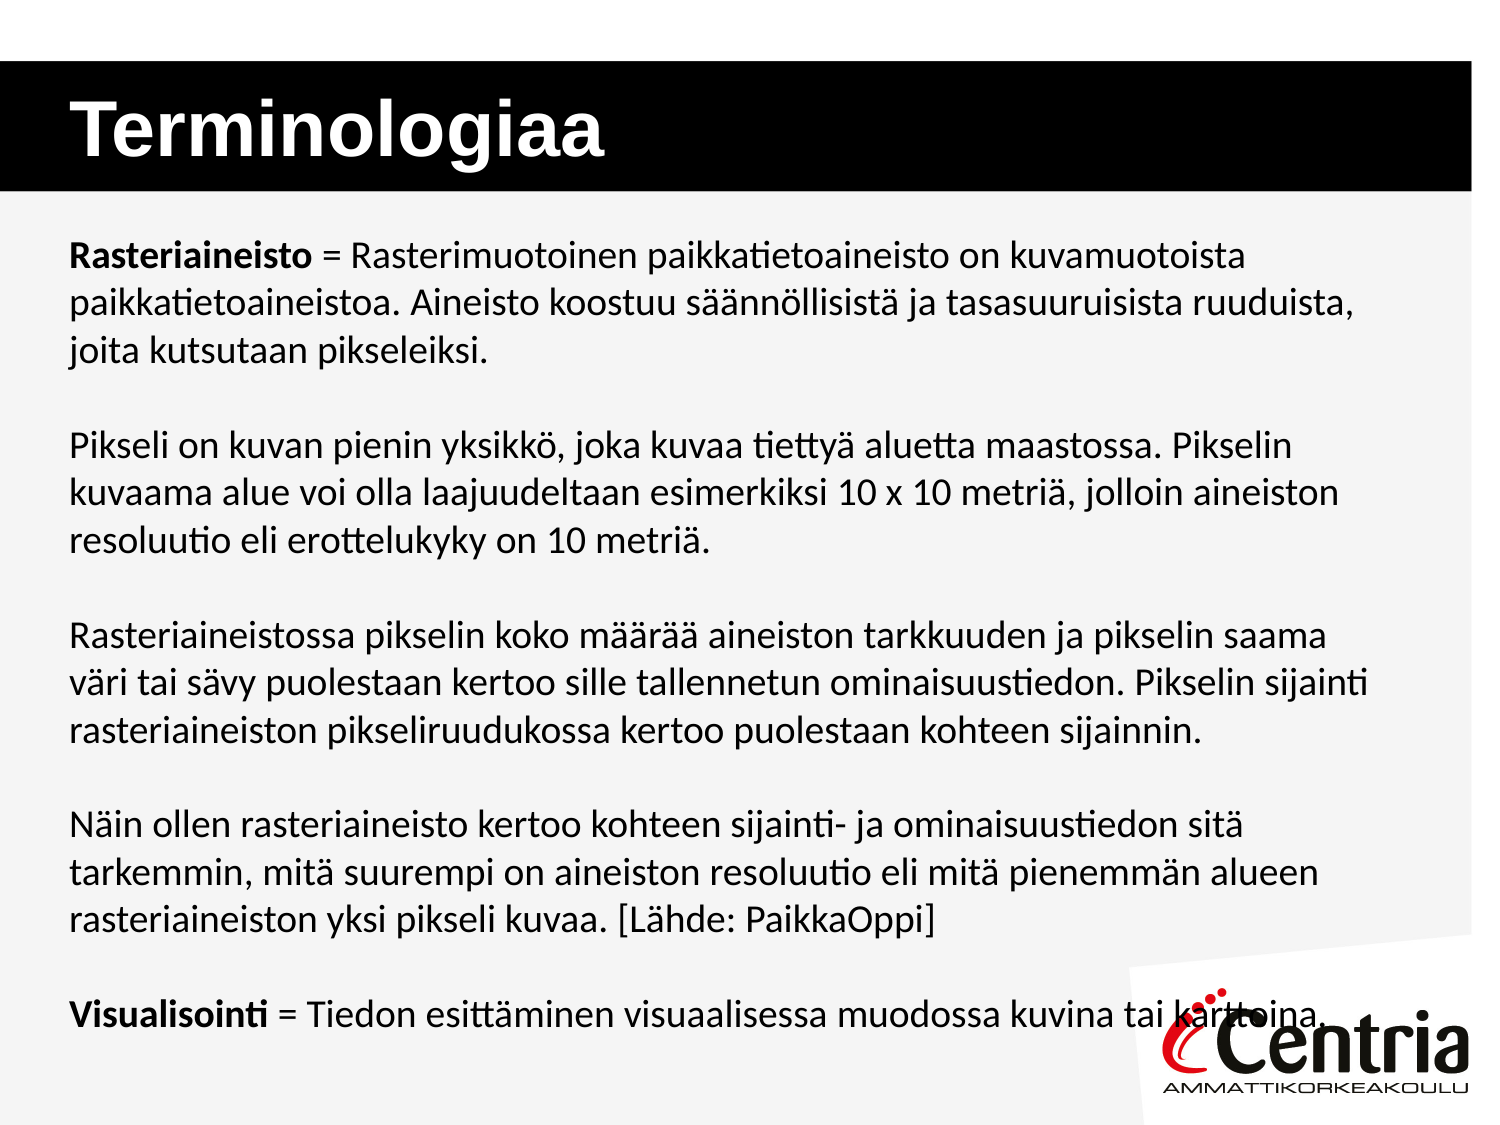

# Terminologiaa
Rasteriaineisto = Rasterimuotoinen paikkatietoaineisto on kuvamuotoista paikkatietoaineistoa. Aineisto koostuu säännöllisistä ja tasasuuruisista ruuduista, joita kutsutaan pikseleiksi.

Pikseli on kuvan pienin yksikkö, joka kuvaa tiettyä aluetta maastossa. Pikselin kuvaama alue voi olla laajuudeltaan esimerkiksi 10 x 10 metriä, jolloin aineiston resoluutio eli erottelukyky on 10 metriä.

Rasteriaineistossa pikselin koko määrää aineiston tarkkuuden ja pikselin saama väri tai sävy puolestaan kertoo sille tallennetun ominaisuustiedon. Pikselin sijainti rasteriaineiston pikseliruudukossa kertoo puolestaan kohteen sijainnin.

Näin ollen rasteriaineisto kertoo kohteen sijainti- ja ominaisuustiedon sitä tarkemmin, mitä suurempi on aineiston resoluutio eli mitä pienemmän alueen rasteriaineiston yksi pikseli kuvaa. [Lähde: PaikkaOppi]

Visualisointi = Tiedon esittäminen visuaalisessa muodossa kuvina tai karttoina.